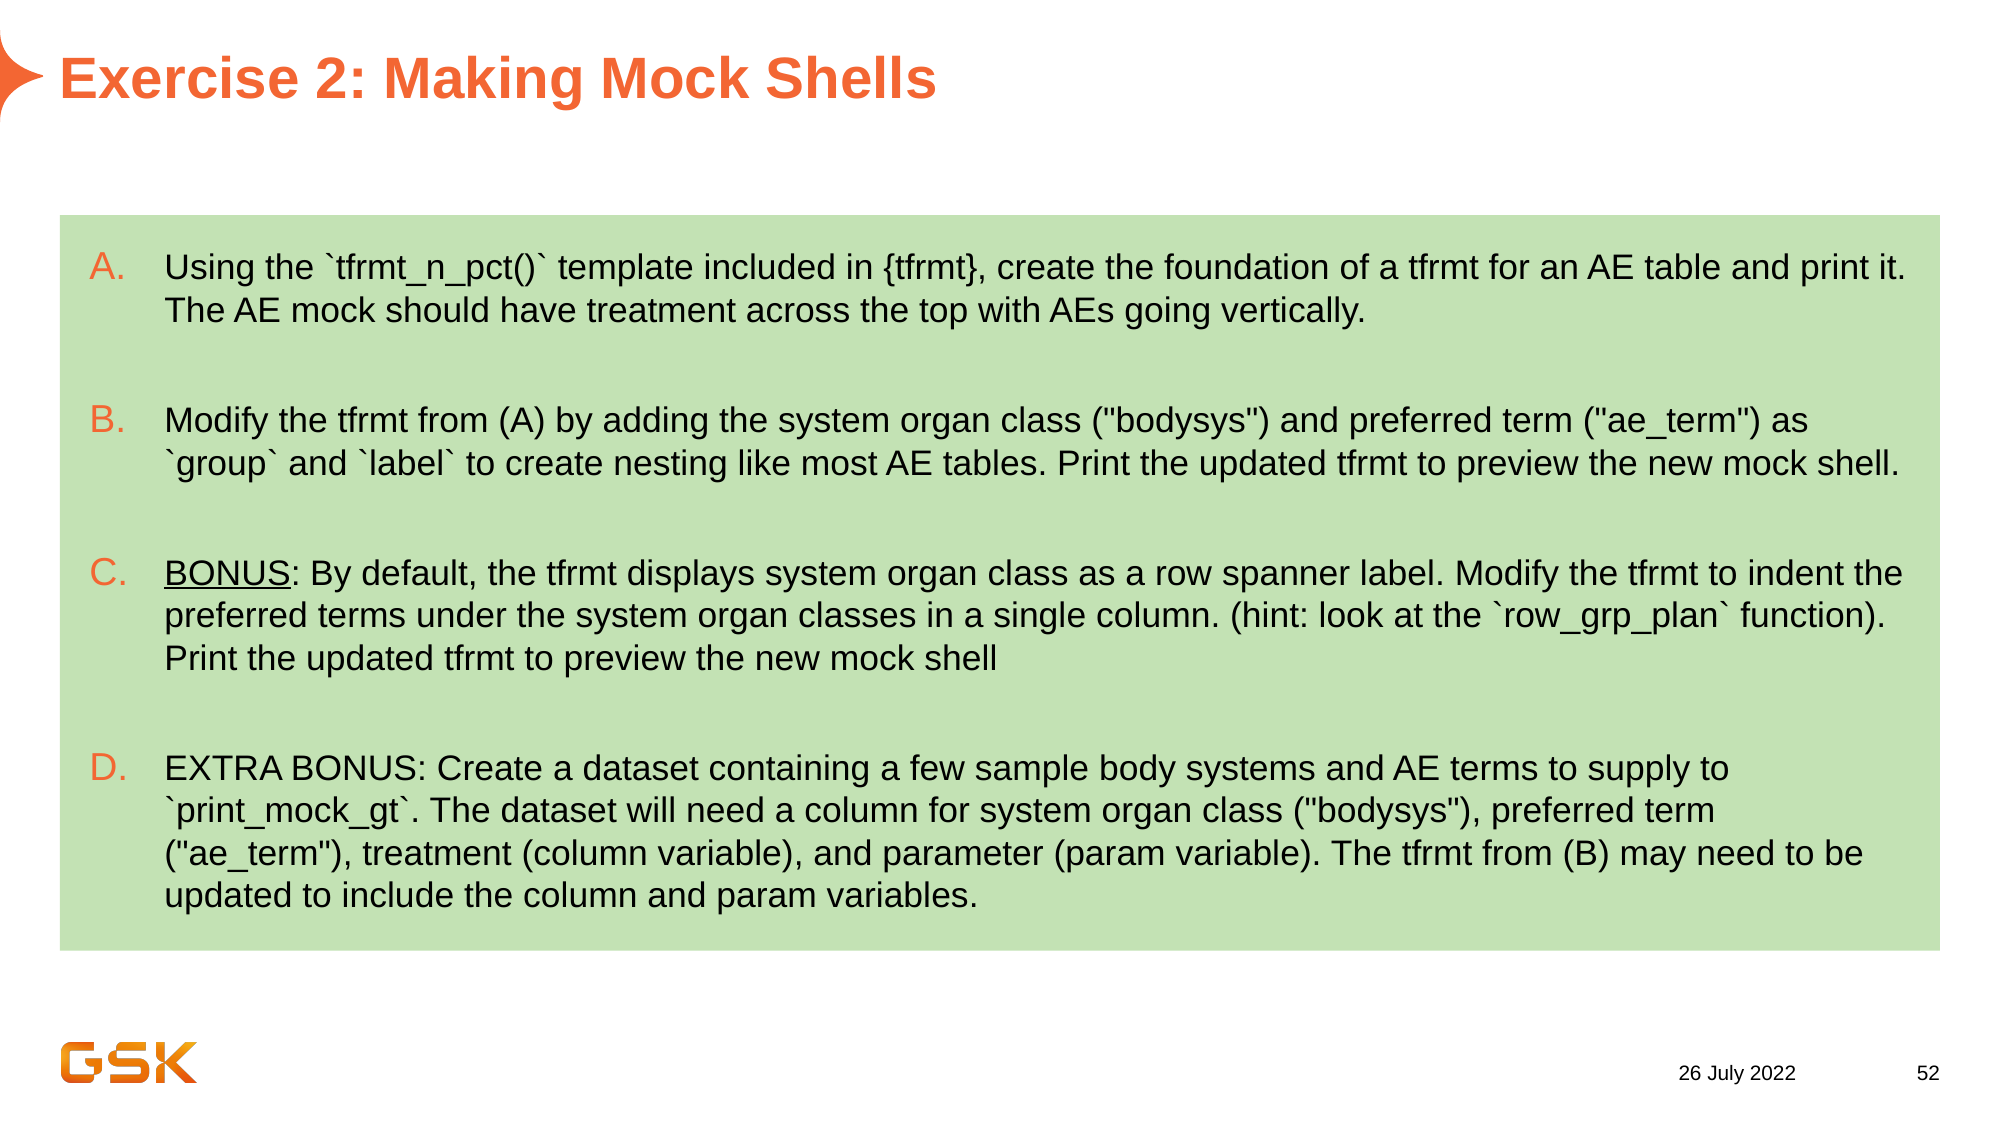

# Exercise 2: Making Mock Shells

Using the `tfrmt_n_pct()` template included in {tfrmt}, create the foundation of a tfrmt for an AE table and print it. The AE mock should have treatment across the top with AEs going vertically.

Modify the tfrmt from (A) by adding the system organ class ("bodysys") and preferred term ("ae_term") as `group` and `label` to create nesting like most AE tables. Print the updated tfrmt to preview the new mock shell.

BONUS: By default, the tfrmt displays system organ class as a row spanner label. Modify the tfrmt to indent the preferred terms under the system organ classes in a single column. (hint: look at the `row_grp_plan` function). Print the updated tfrmt to preview the new mock shell

EXTRA BONUS: Create a dataset containing a few sample body systems and AE terms to supply to `print_mock_gt`. The dataset will need a column for system organ class ("bodysys"), preferred term ("ae_term"), treatment (column variable), and parameter (param variable). The tfrmt from (B) may need to be updated to include the column and param variables.

26 July 2022
52